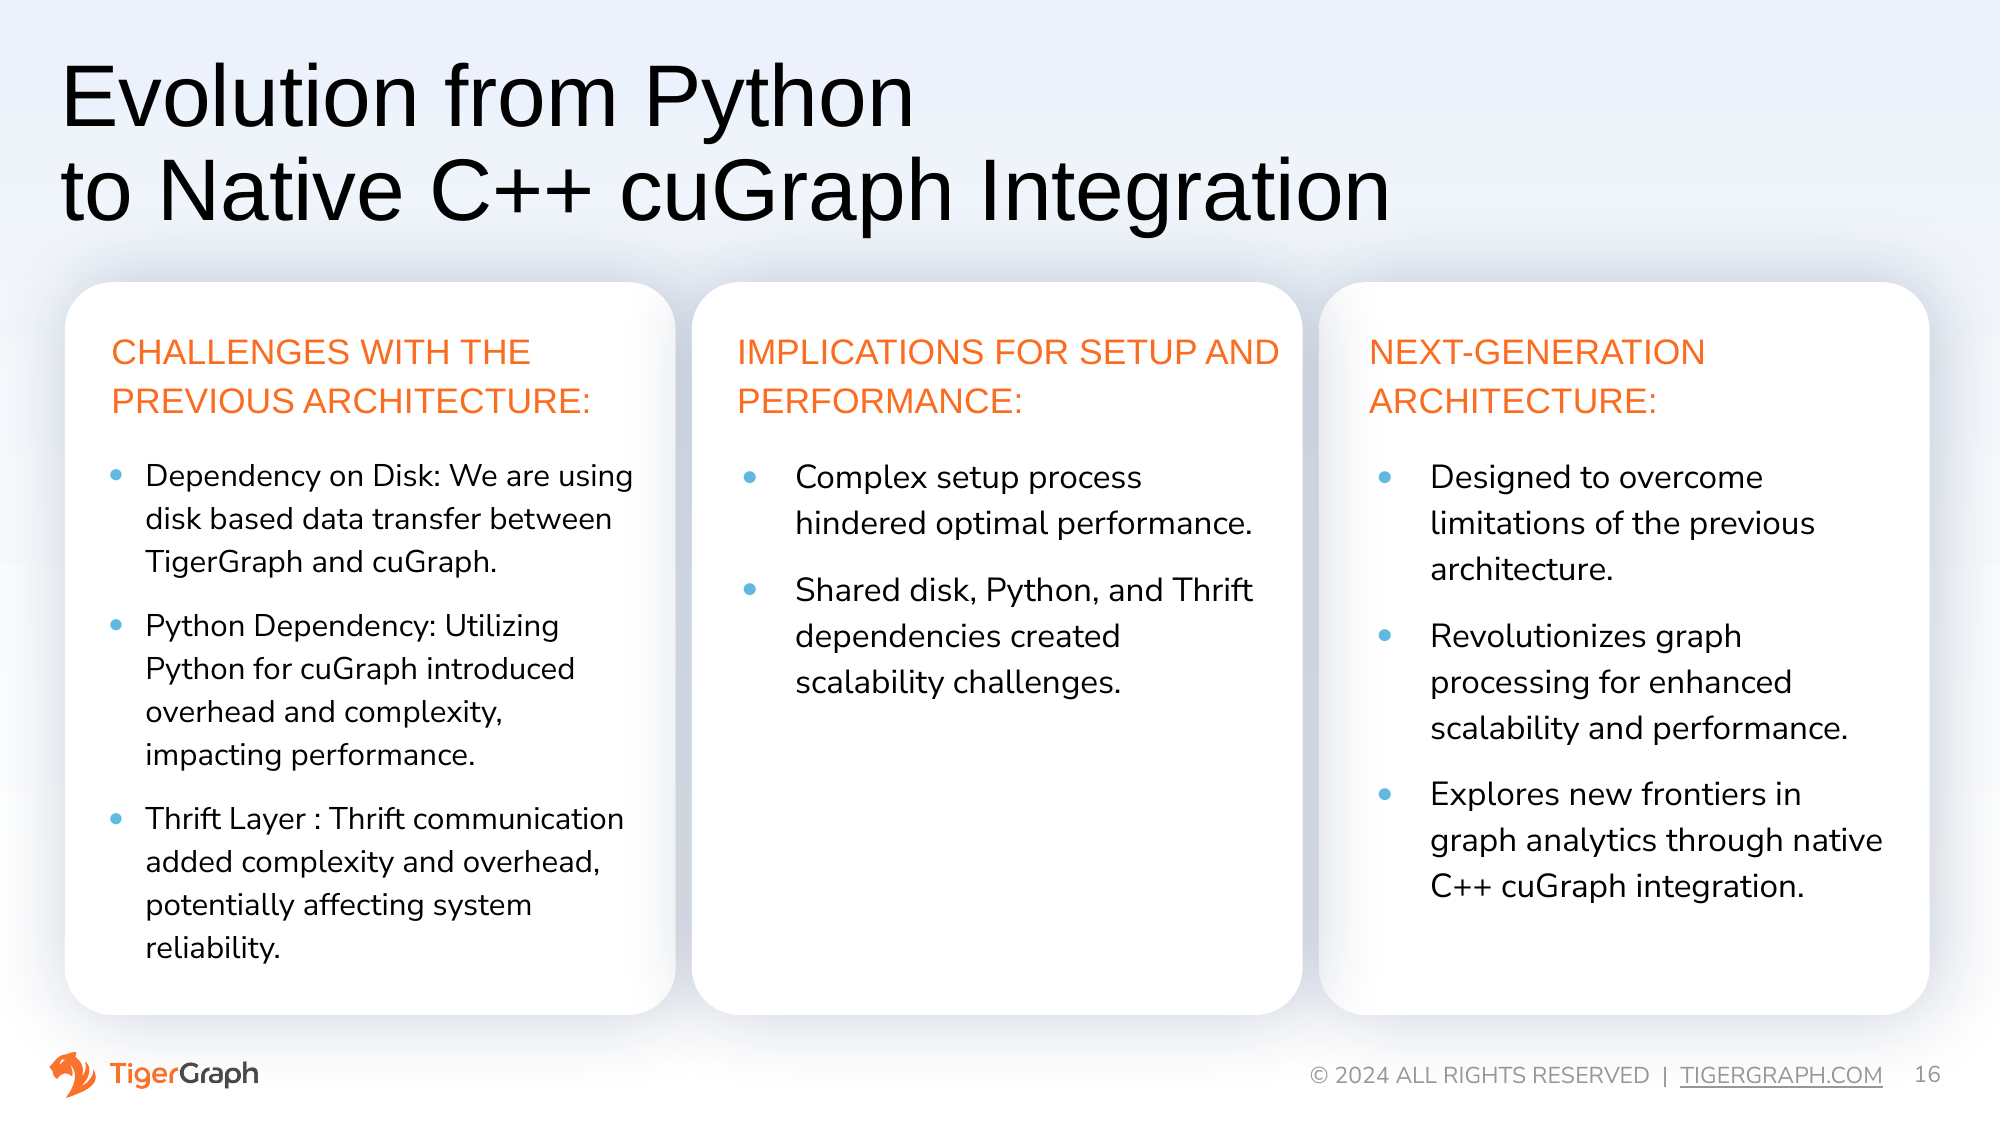

Evolution from Python
to Native C++ cuGraph Integration

CHALLENGES WITH THE PREVIOUS ARCHITECTURE:
IMPLICATIONS FOR SETUP AND PERFORMANCE:
NEXT-GENERATION ARCHITECTURE:
Dependency on Disk: We are using disk based data transfer between TigerGraph and cuGraph.
Python Dependency: Utilizing Python for cuGraph introduced overhead and complexity, impacting performance.
Thrift Layer : Thrift communication added complexity and overhead, potentially affecting system reliability.

Complex setup process hindered optimal performance.
Shared disk, Python, and Thrift dependencies created scalability challenges.

Designed to overcome limitations of the previous architecture.
Revolutionizes graph processing for enhanced scalability and performance.
Explores new frontiers in graph analytics through native C++ cuGraph integration.